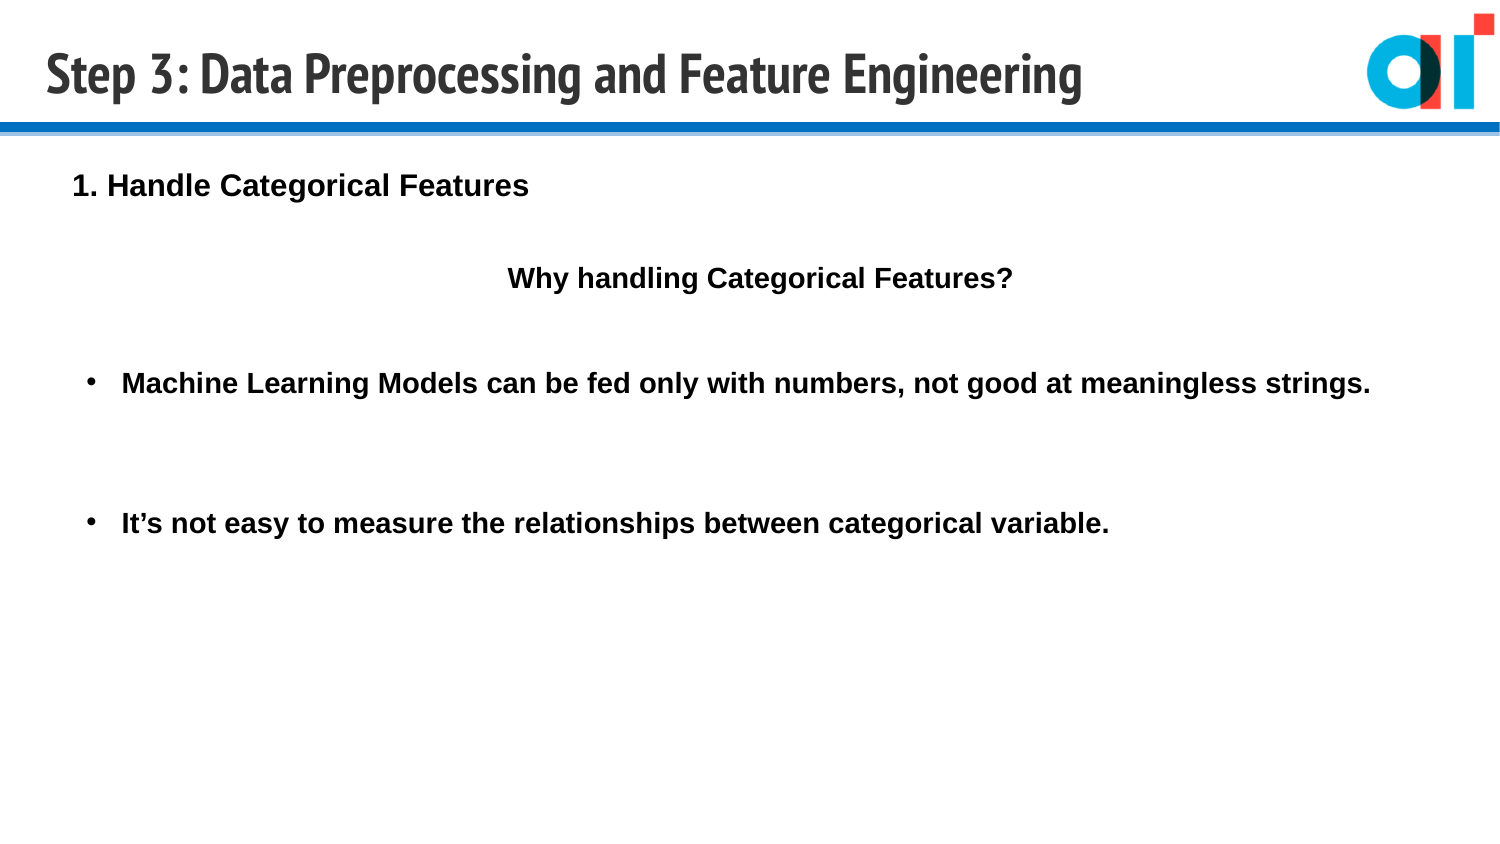

Step 3: Data Preprocessing and Feature Engineering
1. Handle Categorical Features

Why handling Categorical Features?

Machine Learning Models can be fed only with numbers, not good at meaningless strings.

It’s not easy to measure the relationships between categorical variable.